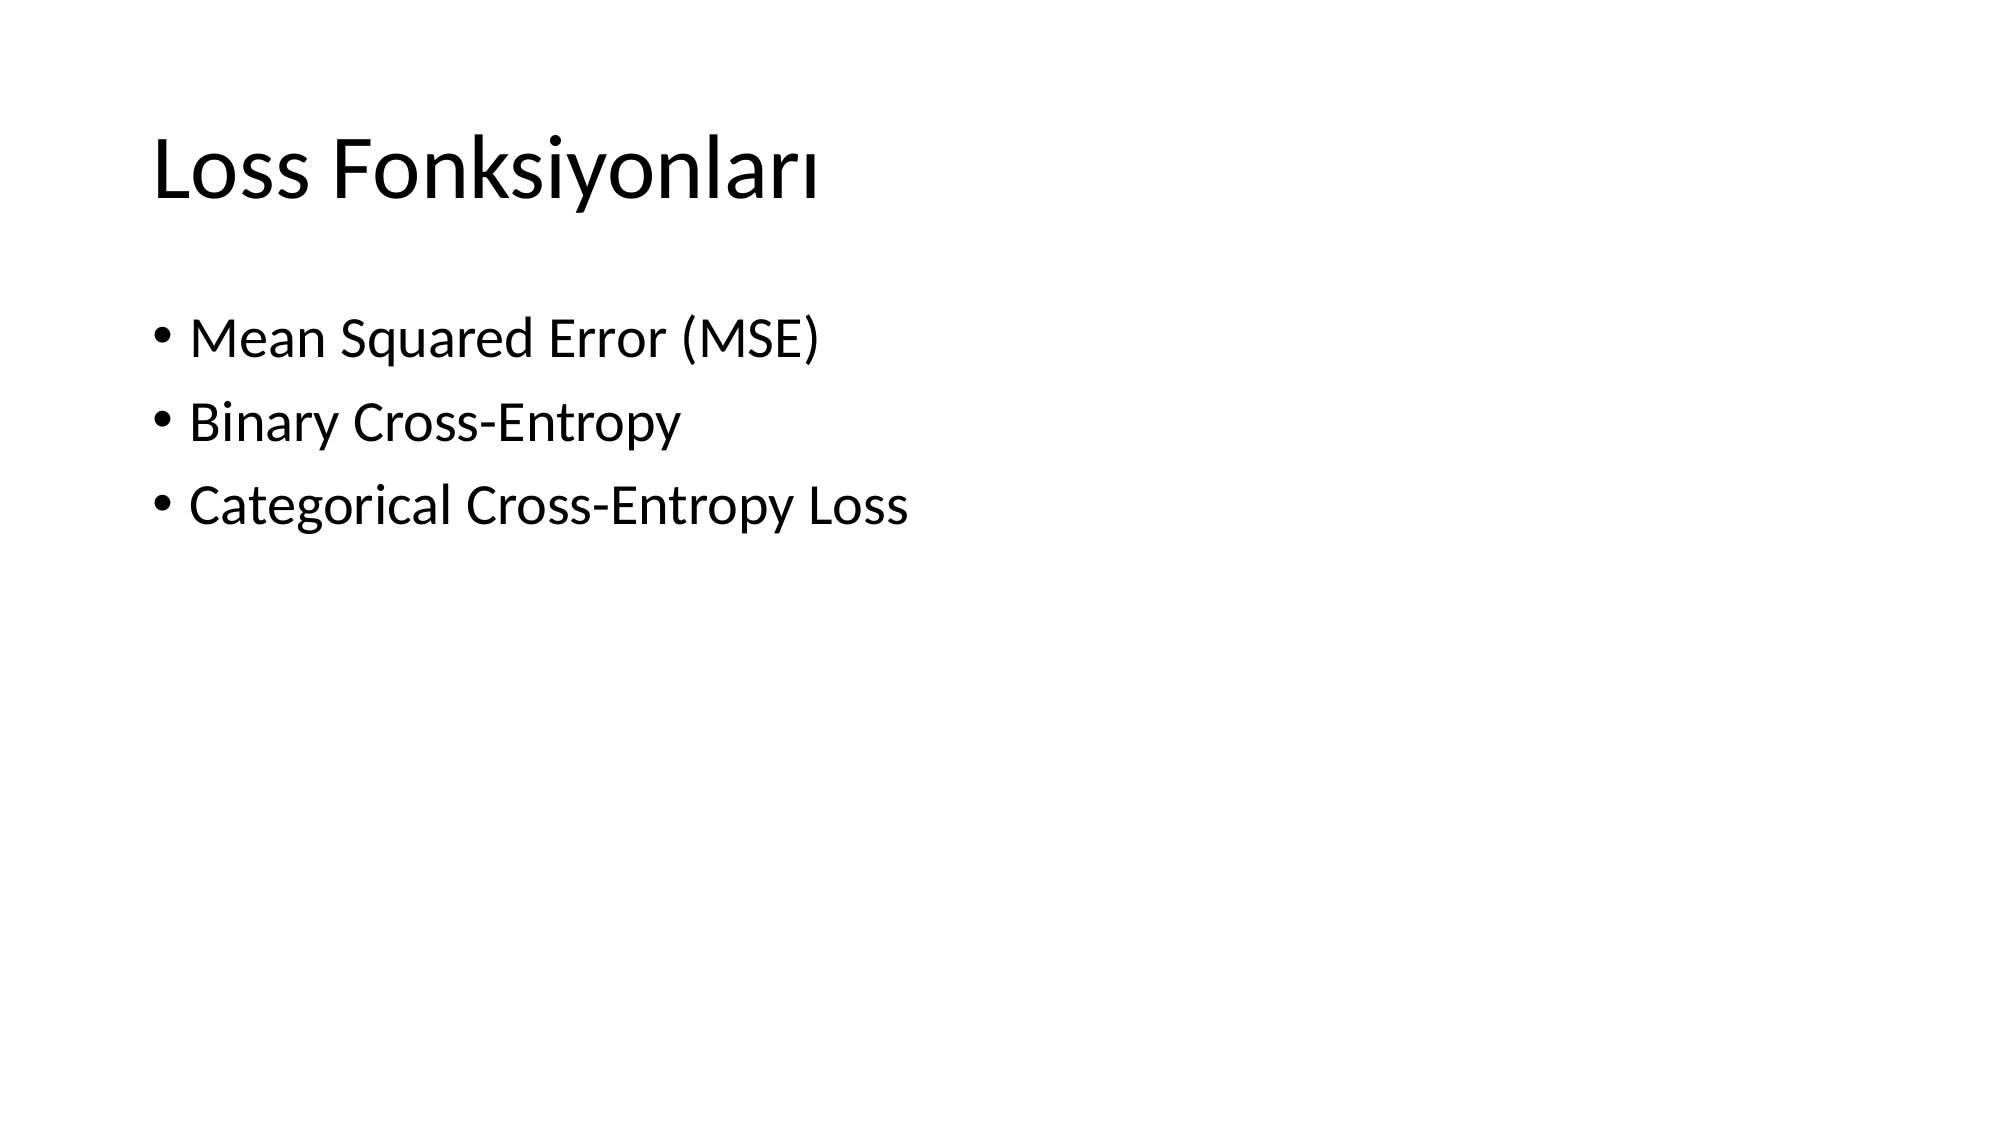

# Loss Fonksiyonları
Mean Squared Error (MSE)
Binary Cross-Entropy
Categorical Cross-Entropy Loss